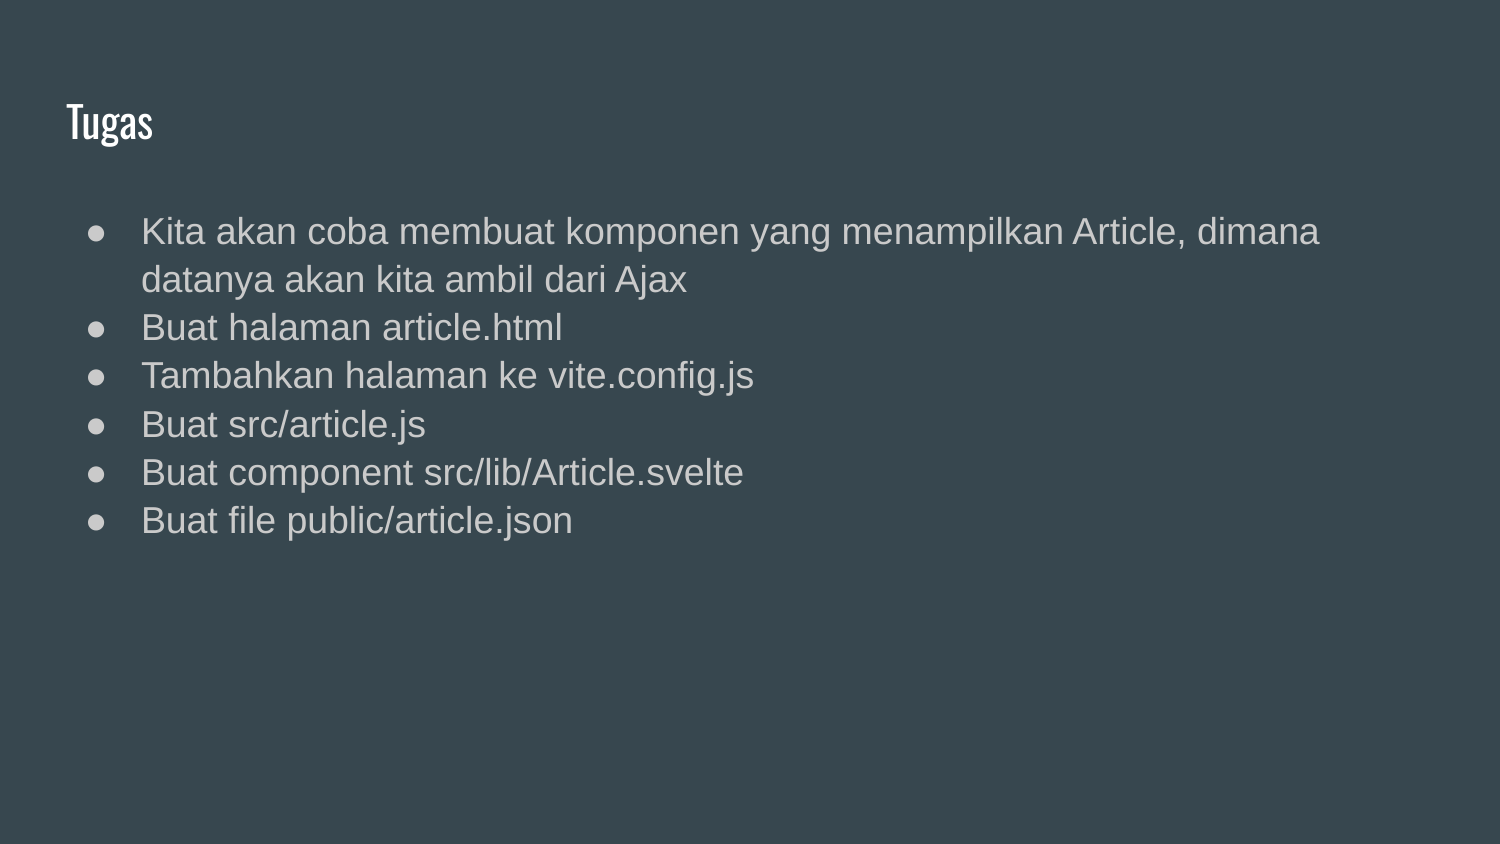

# Tugas
Kita akan coba membuat komponen yang menampilkan Article, dimana datanya akan kita ambil dari Ajax
Buat halaman article.html
Tambahkan halaman ke vite.config.js
Buat src/article.js
Buat component src/lib/Article.svelte
Buat file public/article.json